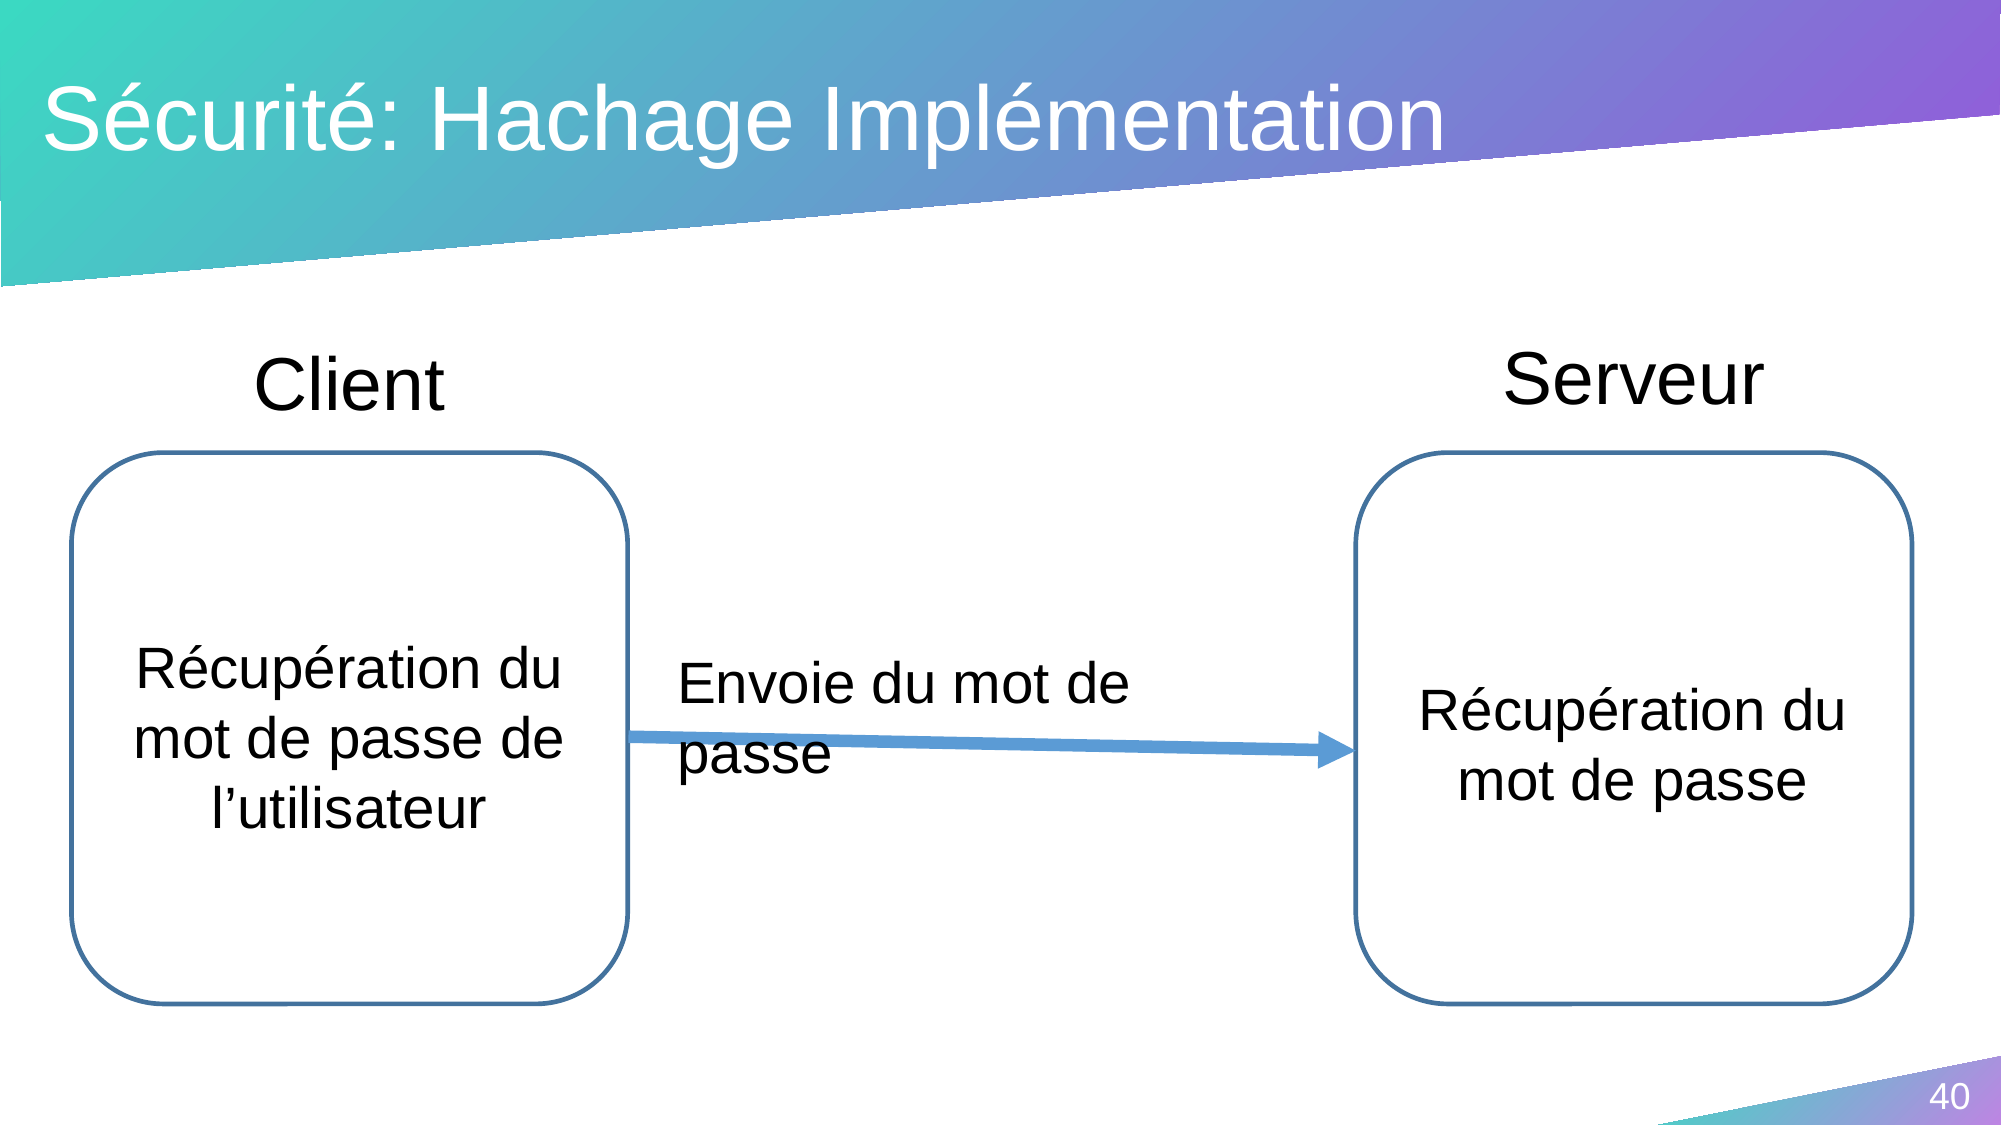

# Sécurité: Hachage Implémentation
Serveur
Client

Récupération du mot de passe de l’utilisateur
Envoie du mot de passe
Récupération du mot de passe

40